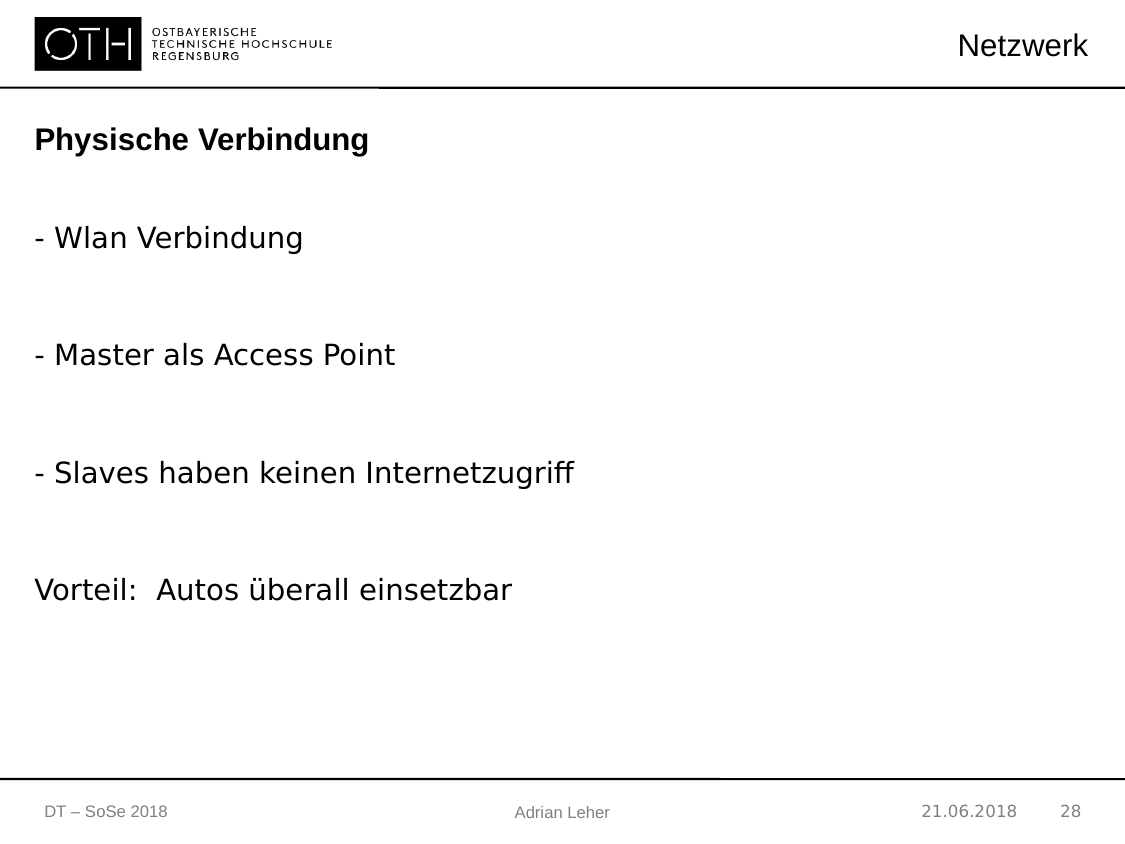

Netzwerk
Physische Verbindung

- Wlan Verbindung

- Master als Access Point

- Slaves haben keinen Internetzugriff

Vorteil:  Autos überall einsetzbar
Adrian Leher